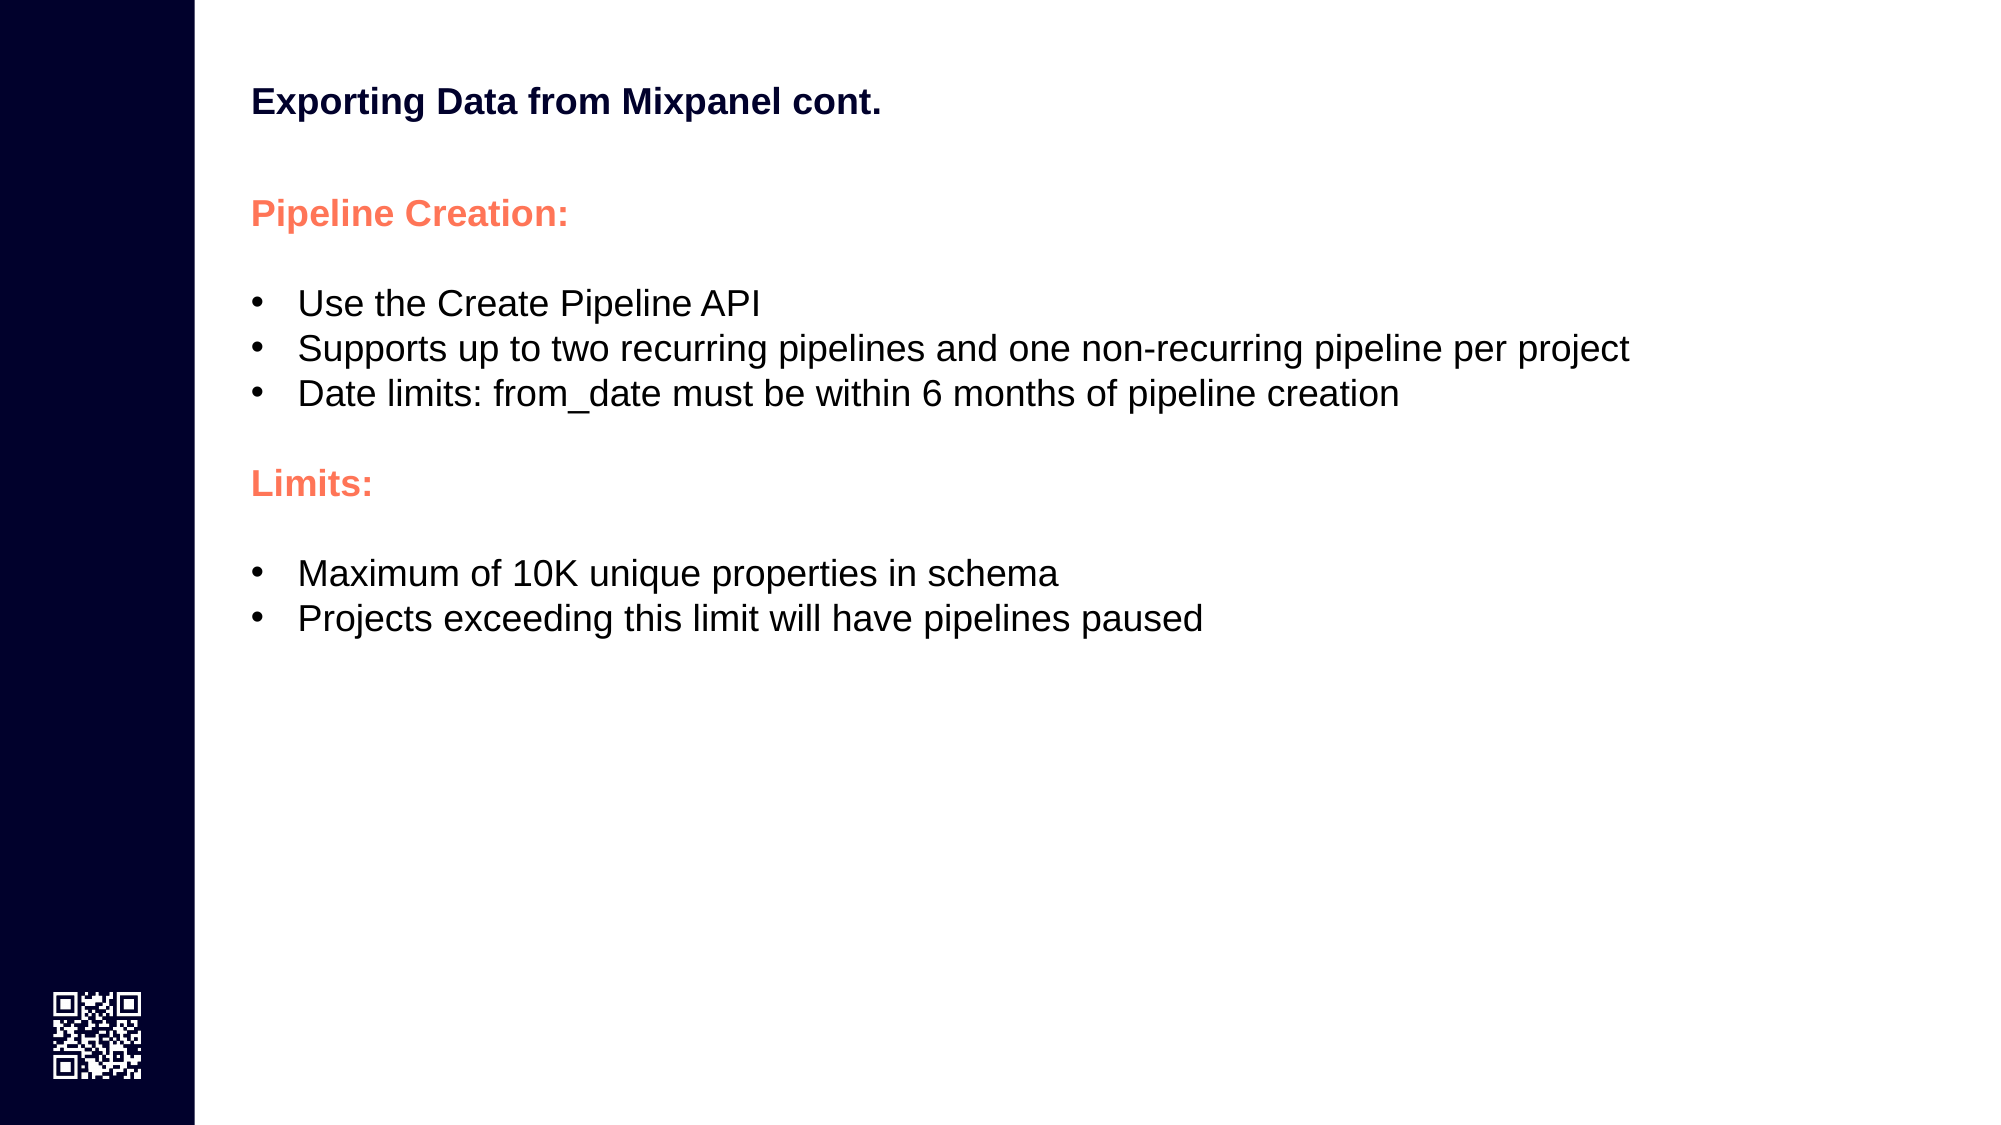

# Exporting Data from Mixpanel cont.
Pipeline Creation:

Use the Create Pipeline API
Supports up to two recurring pipelines and one non-recurring pipeline per project
Date limits: from_date must be within 6 months of pipeline creation

Limits:

Maximum of 10K unique properties in schema
Projects exceeding this limit will have pipelines paused